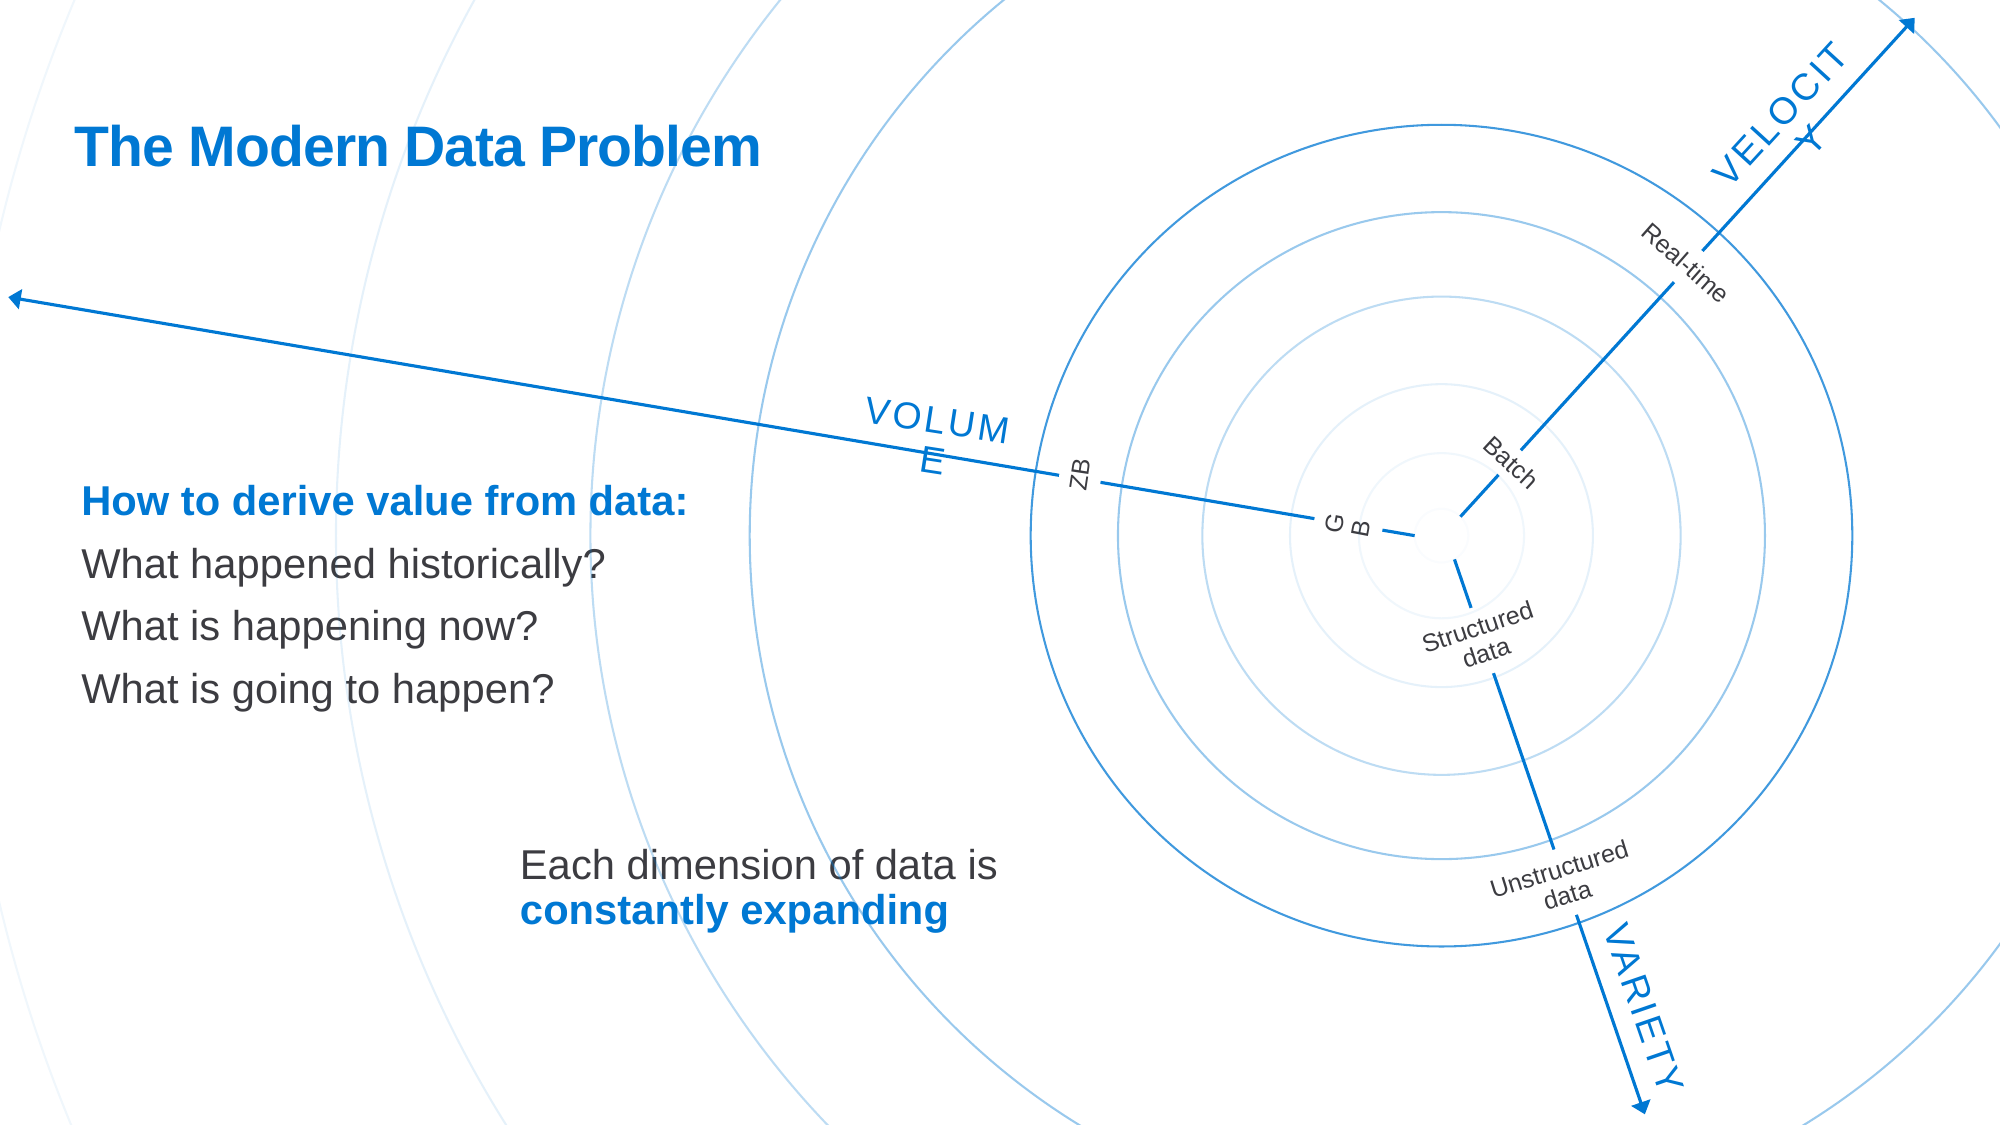

Velocity
# The Modern Data Problem

Real-time

Volume
Batch
ZB

How to derive value from data:
What happened historically?
What is happening now?
What is going to happen?
GB

Structured data
Each dimension of data is constantly expanding
Unstructured data
Variety